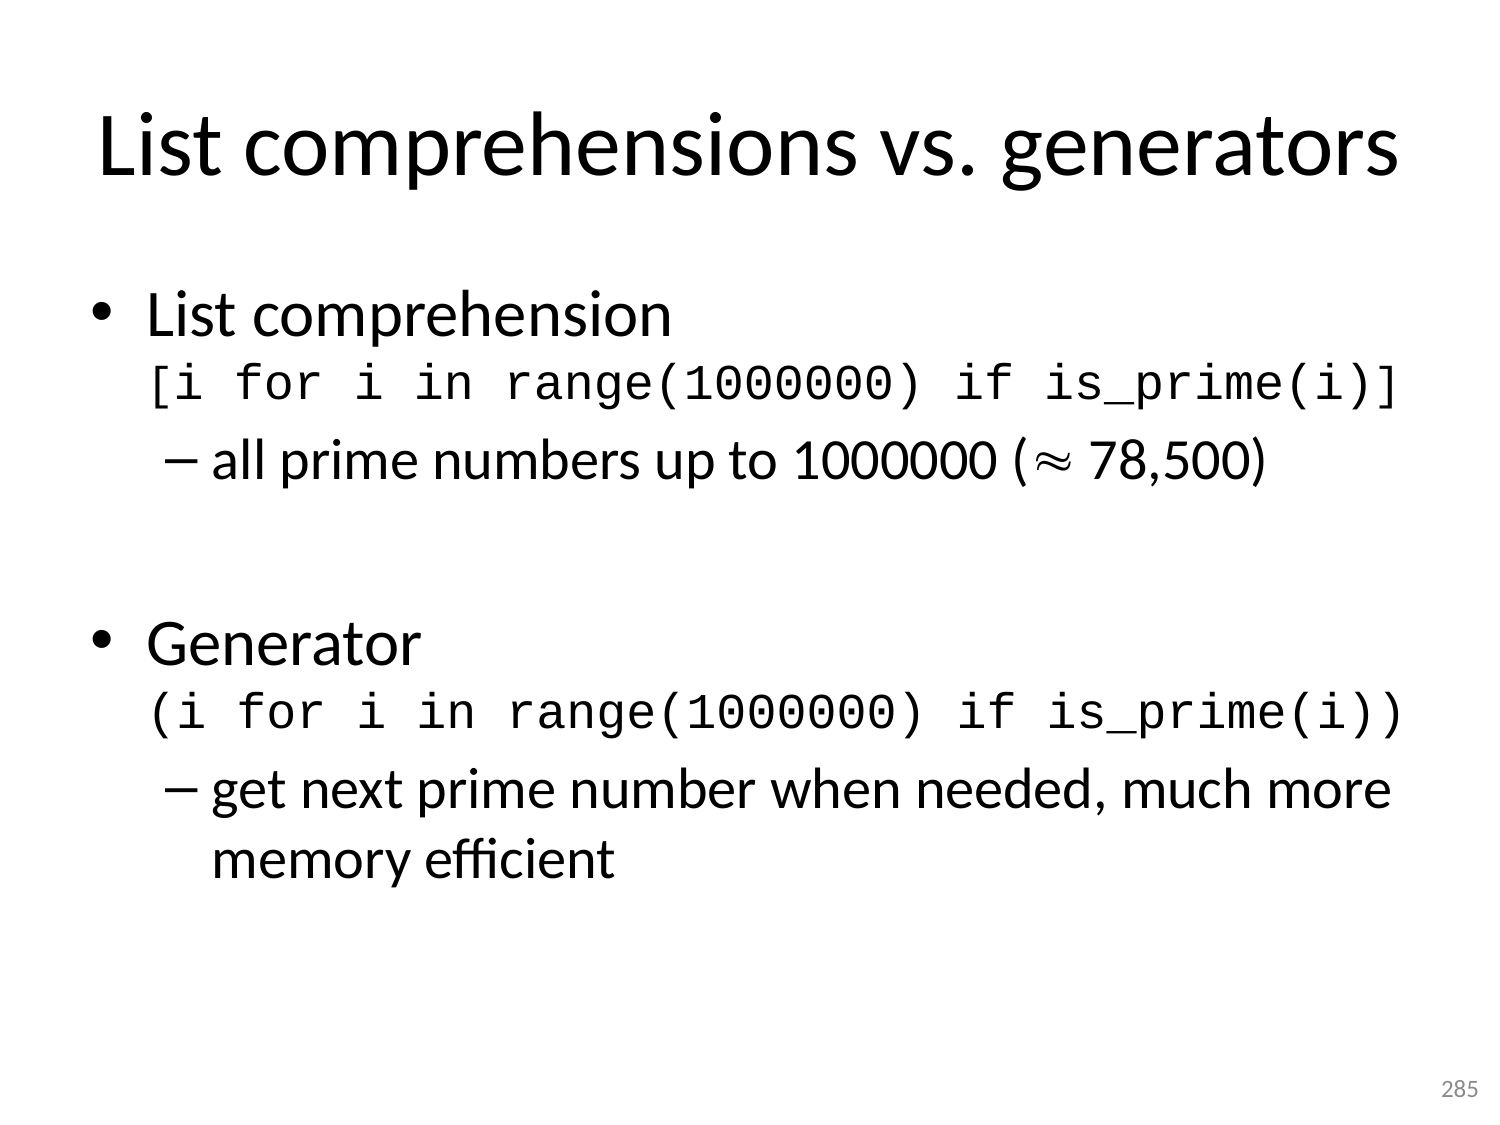

# List comprehensions vs. generators
List comprehension
[i for i in range(1000000) if is_prime(i)]
all prime numbers up to 1000000 (≈ 78,500)

Generator
(i for i in range(1000000) if is_prime(i))
get next prime number when needed, much more memory efficient
285